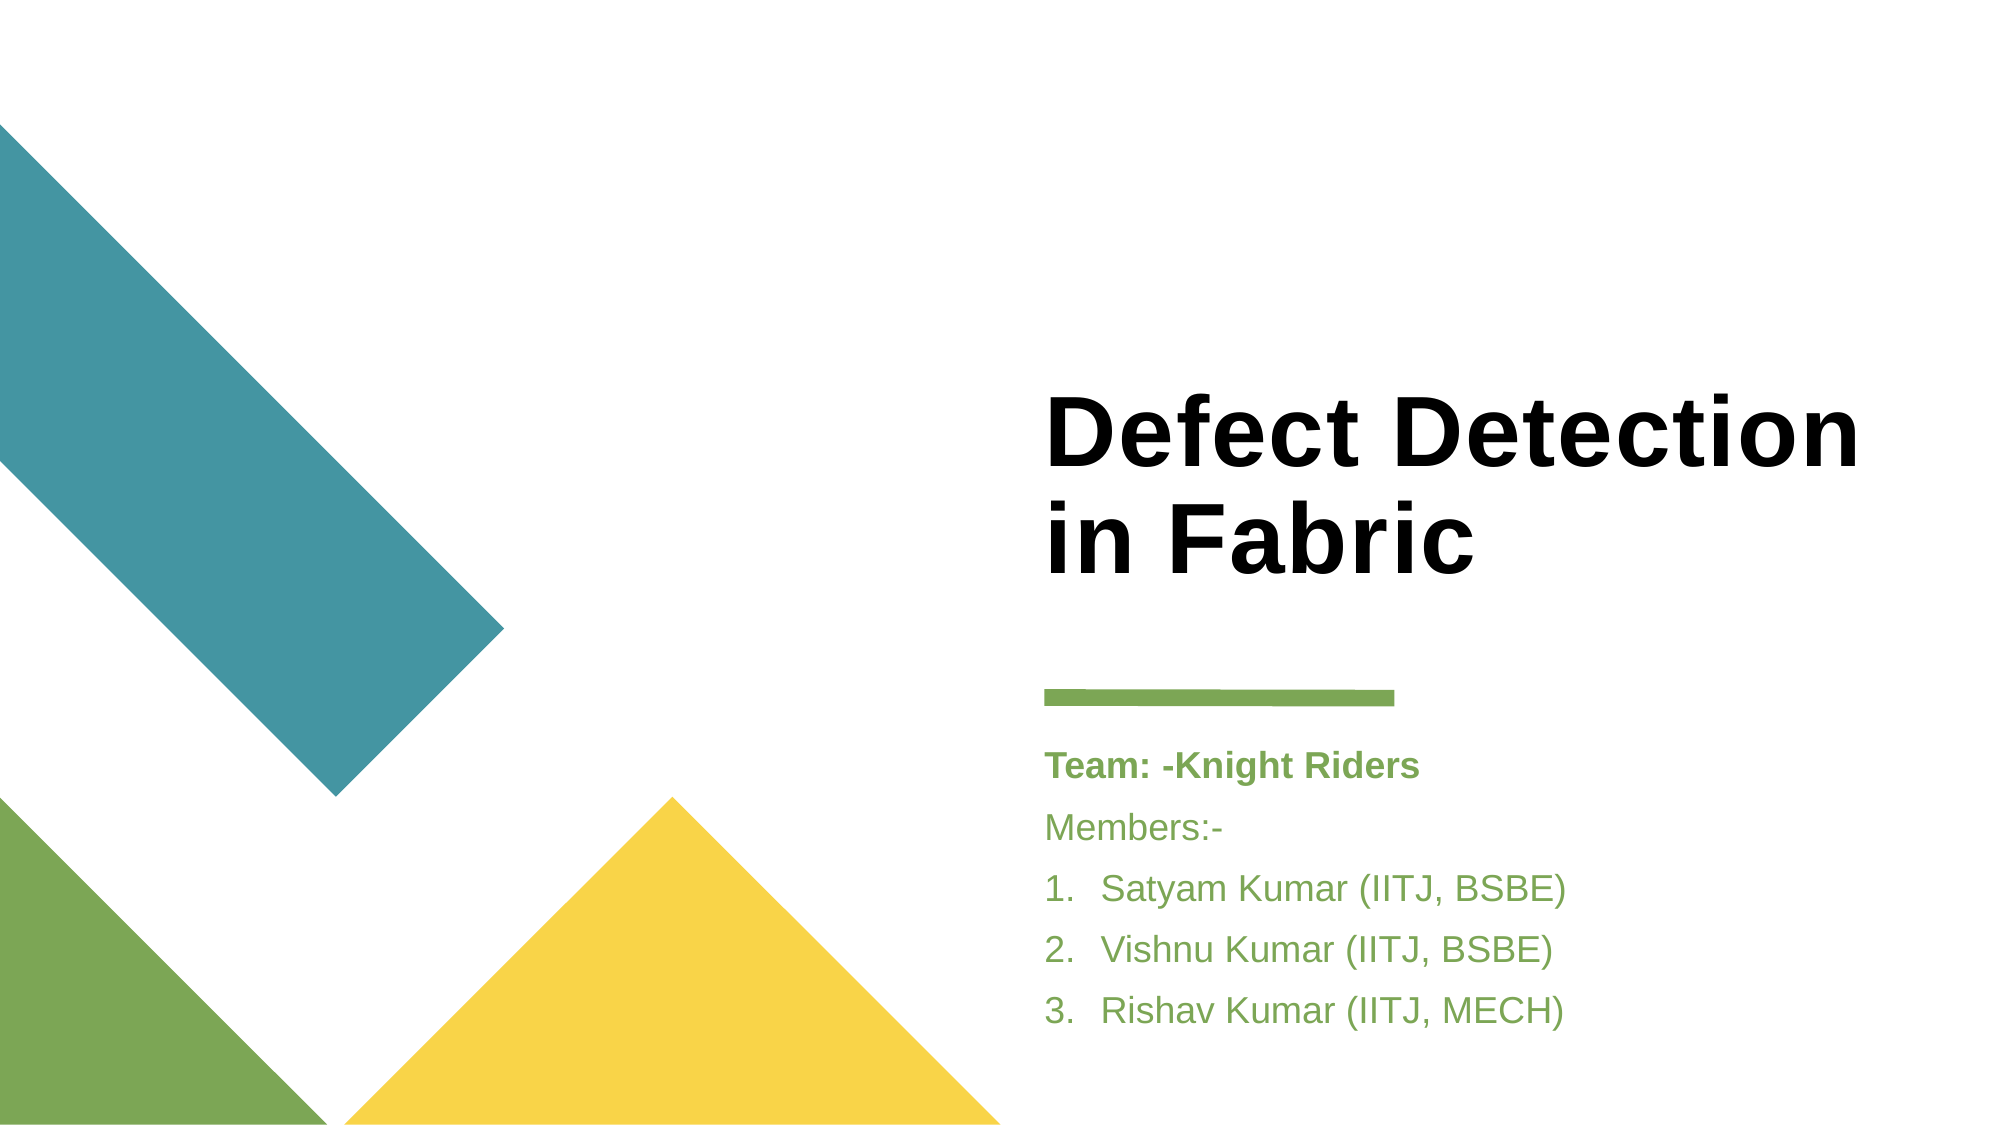

# Defect Detection in Fabric
Team: -Knight Riders
Members:-
Satyam Kumar (IITJ, BSBE)
Vishnu Kumar (IITJ, BSBE)
Rishav Kumar (IITJ, MECH)